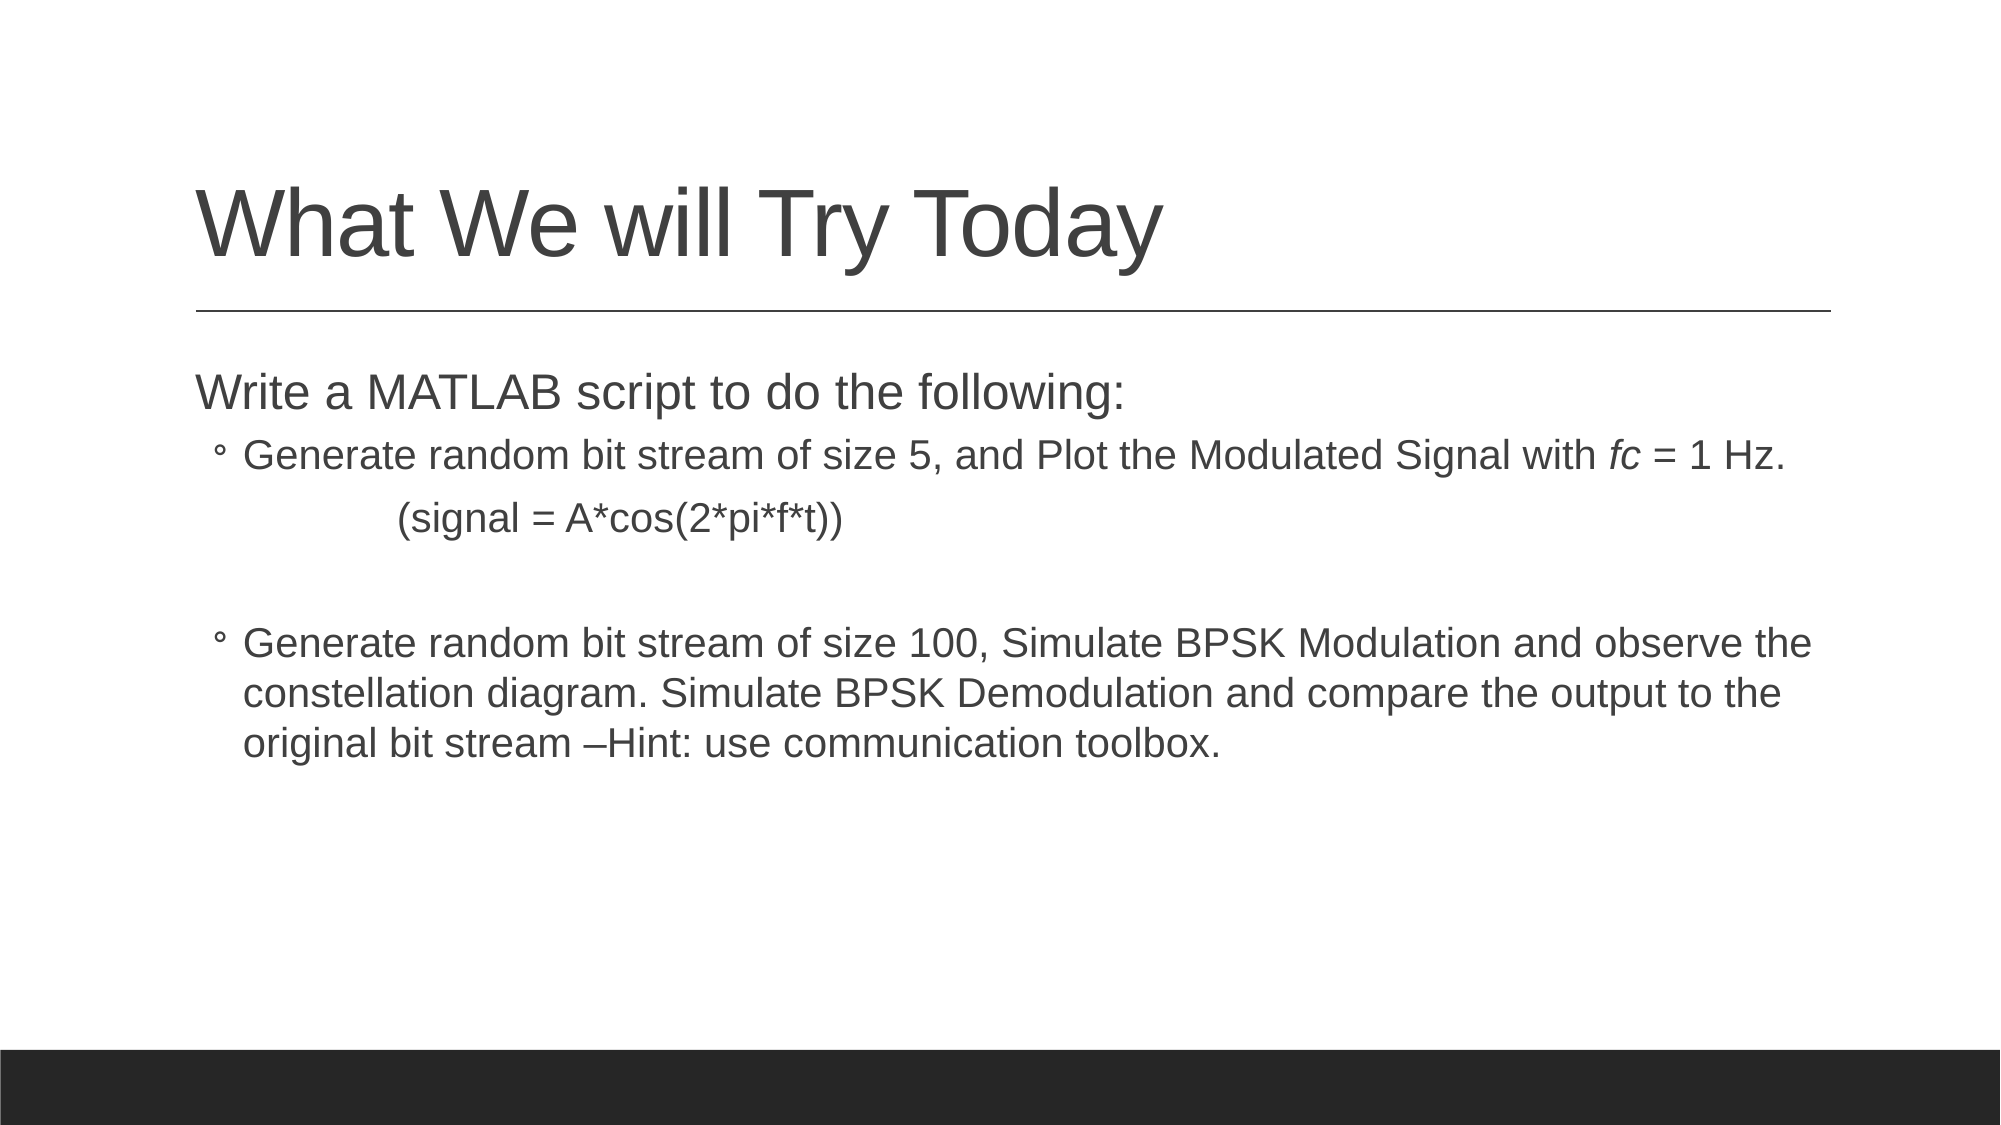

# What We will Try Today
Write a MATLAB script to do the following:
Generate random bit stream of size 5, and Plot the Modulated Signal with fc = 1 Hz.
                (signal = A*cos(2*pi*f*t))

Generate random bit stream of size 100, Simulate BPSK Modulation and observe the constellation diagram. Simulate BPSK Demodulation and compare the output to the original bit stream –Hint: use communication toolbox.